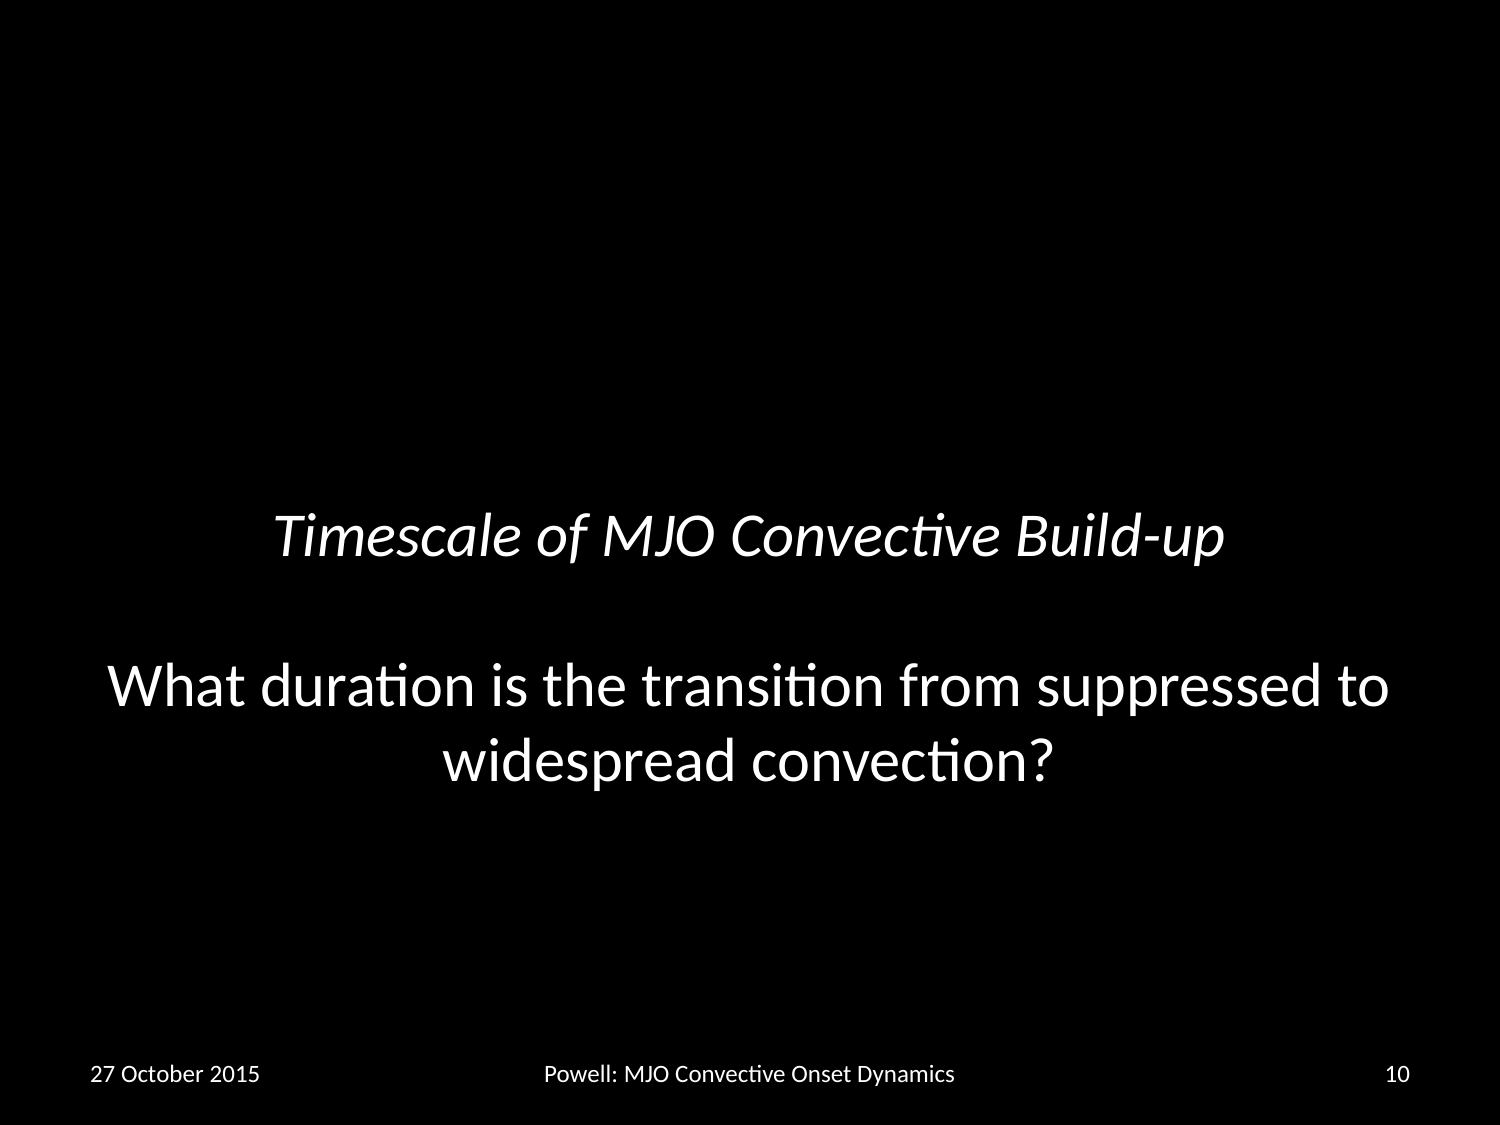

Timescale of MJO Convective Build-up

What duration is the transition from suppressed to widespread convection?
27 October 2015
Powell: MJO Convective Onset Dynamics
10